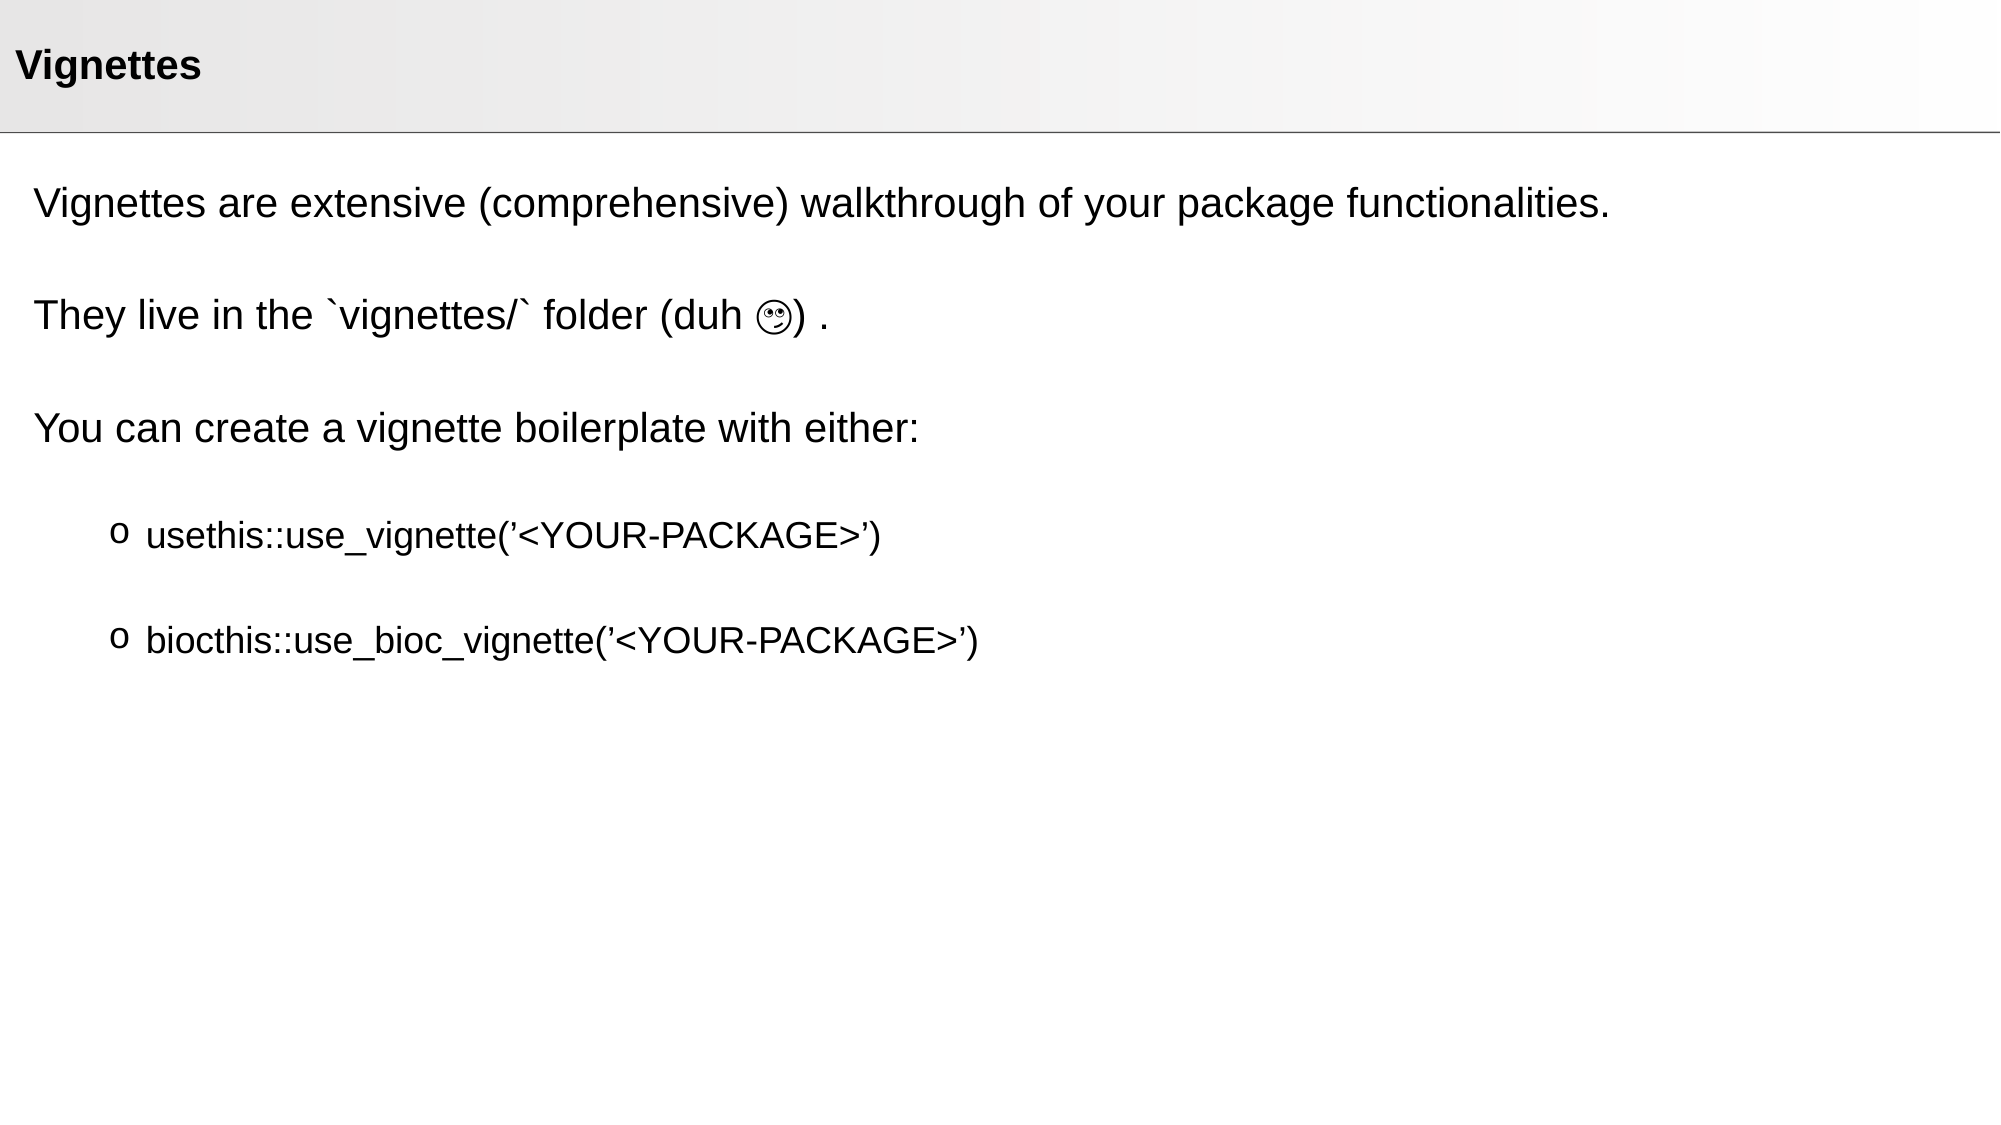

# Vignettes
Vignettes are extensive (comprehensive) walkthrough of your package functionalities.
They live in the `vignettes/` folder (duh 🙄) .
You can create a vignette boilerplate with either:
usethis::use_vignette(’<YOUR-PACKAGE>’)
biocthis::use_bioc_vignette(’<YOUR-PACKAGE>’)